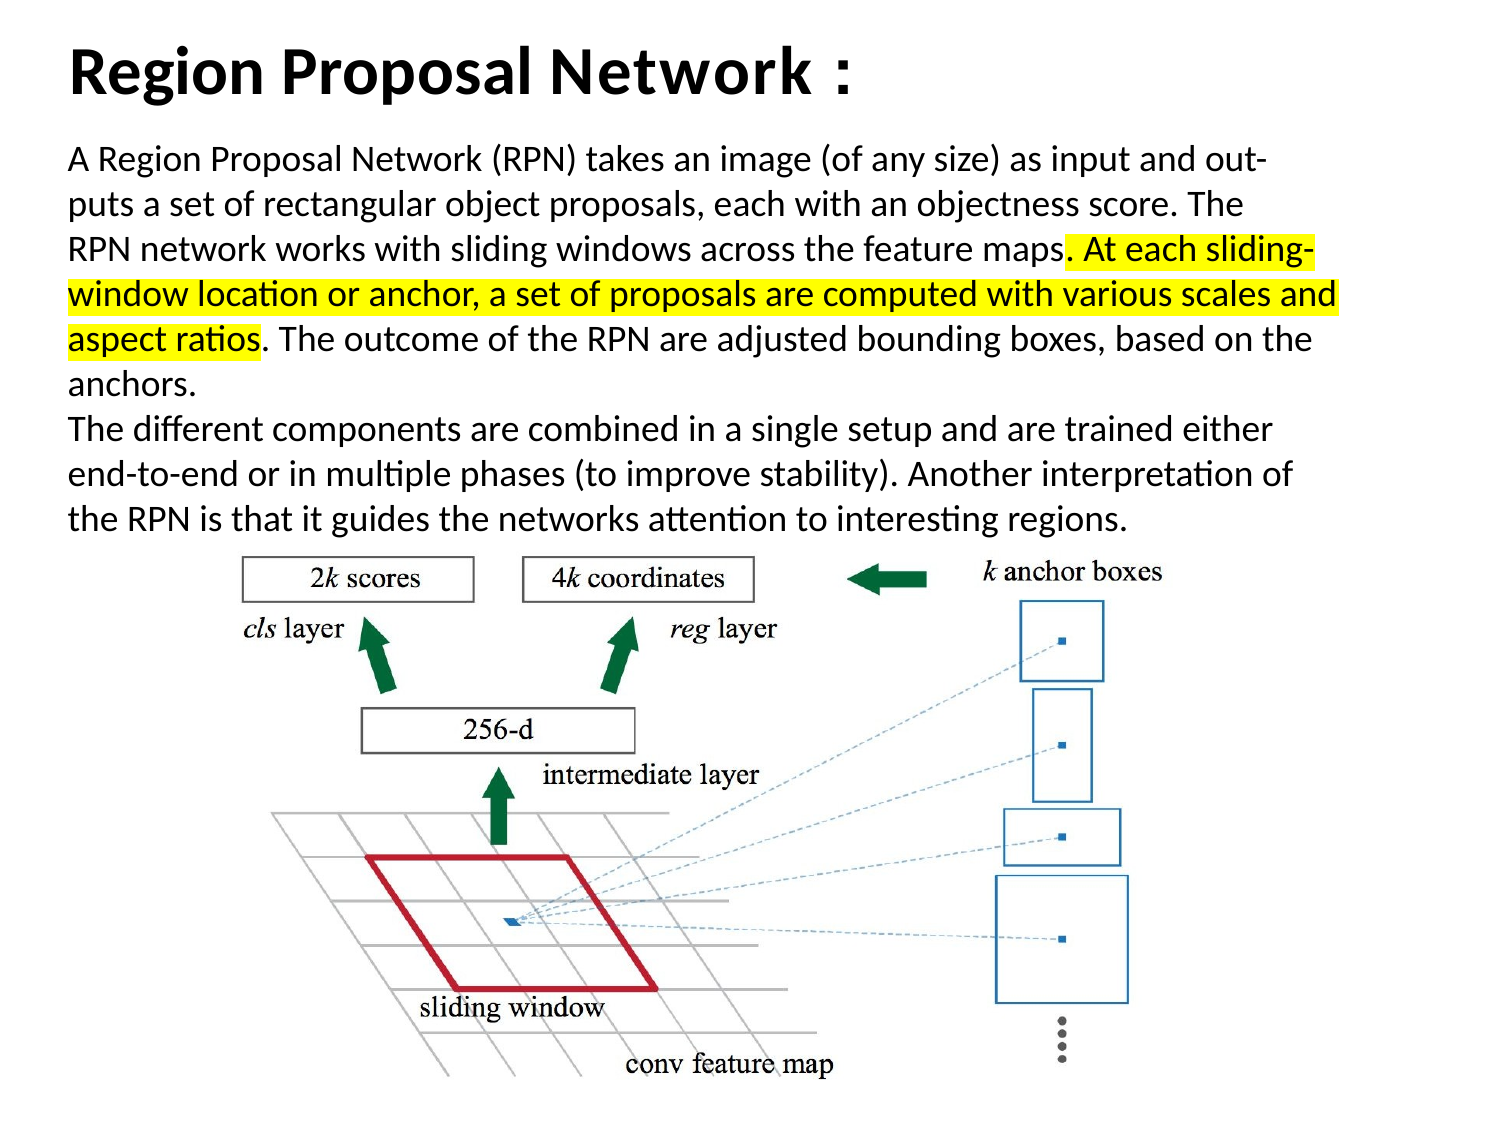

# Region Proposal Network :
A Region Proposal Network (RPN) takes an image (of any size) as input and out-
puts a set of rectangular object proposals, each with an objectness score. The
RPN network works with sliding windows across the feature maps. At each sliding-
window location or anchor, a set of proposals are computed with various scales and
aspect ratios. The outcome of the RPN are adjusted bounding boxes, based on the
anchors.
The different components are combined in a single setup and are trained either
end-to-end or in multiple phases (to improve stability). Another interpretation of
the RPN is that it guides the networks attention to interesting regions.